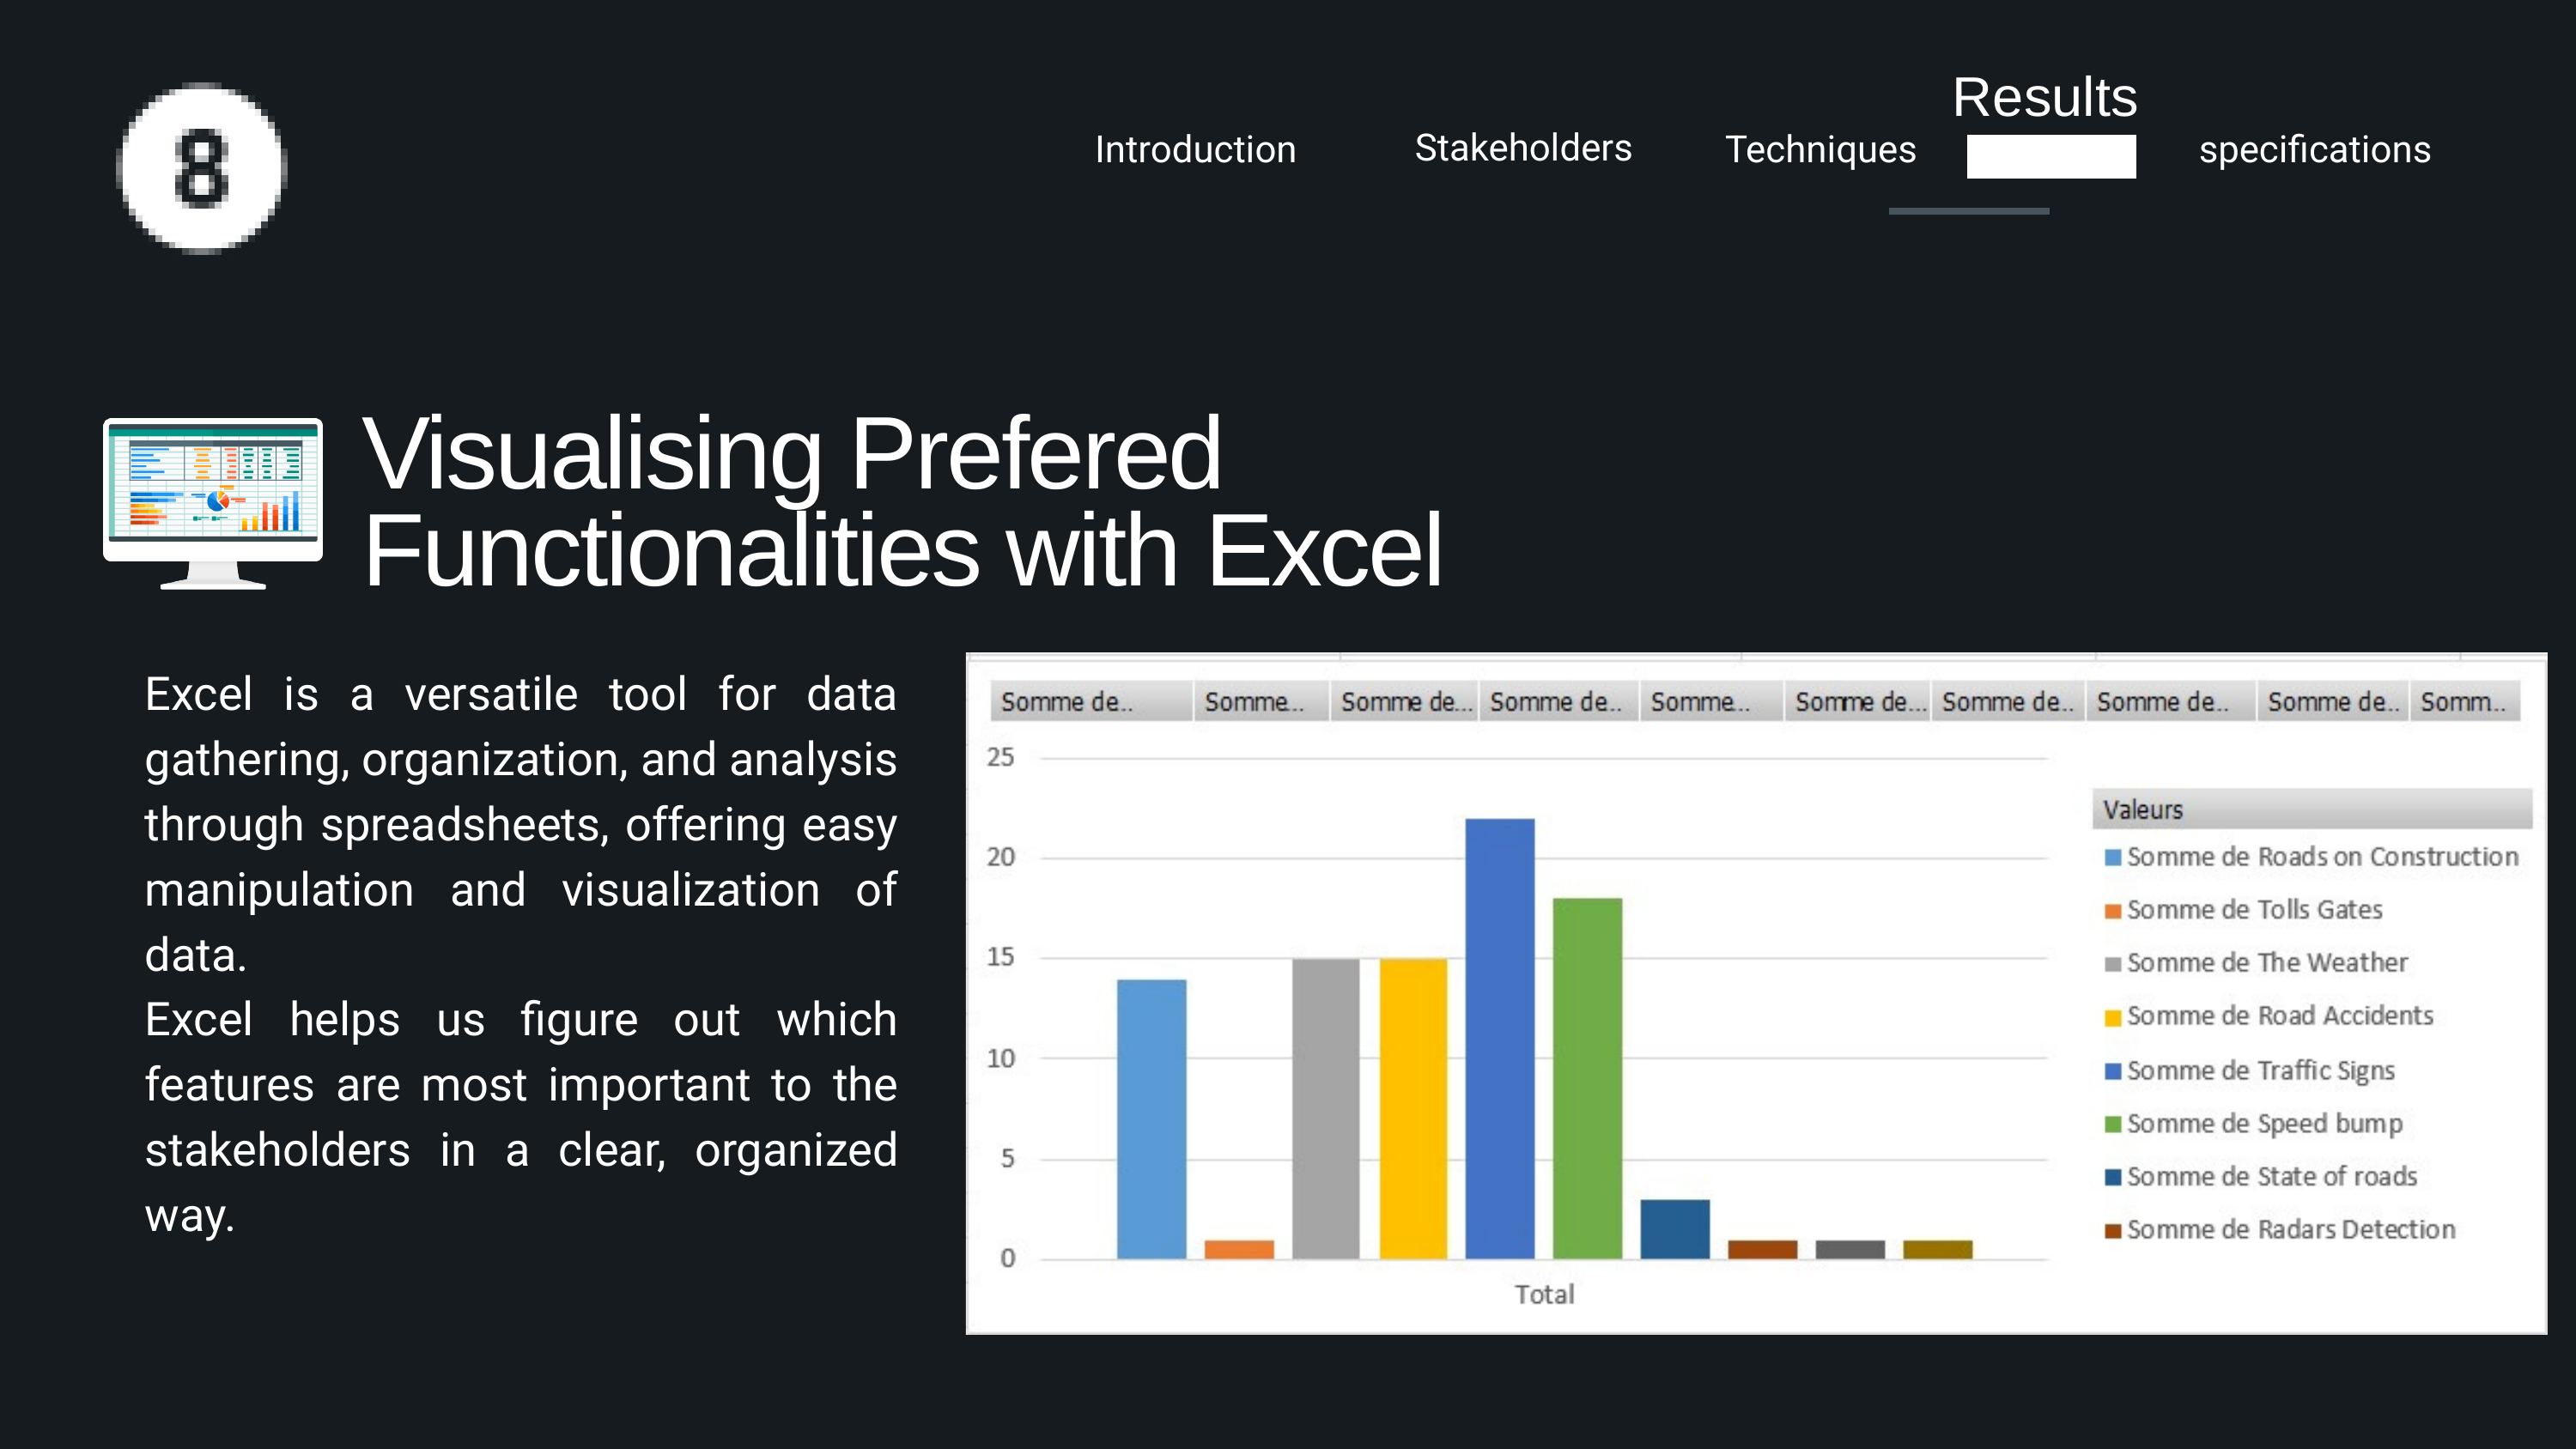

Results

Stakeholders
Introduction
Techniques
specifications

Visualising Prefered
Functionalities with Excel

Excel is a versatile tool for data gathering, organization, and analysis through spreadsheets, offering easy manipulation and visualization of data.
Excel helps us figure out which features are most important to the stakeholders in a clear, organized way.